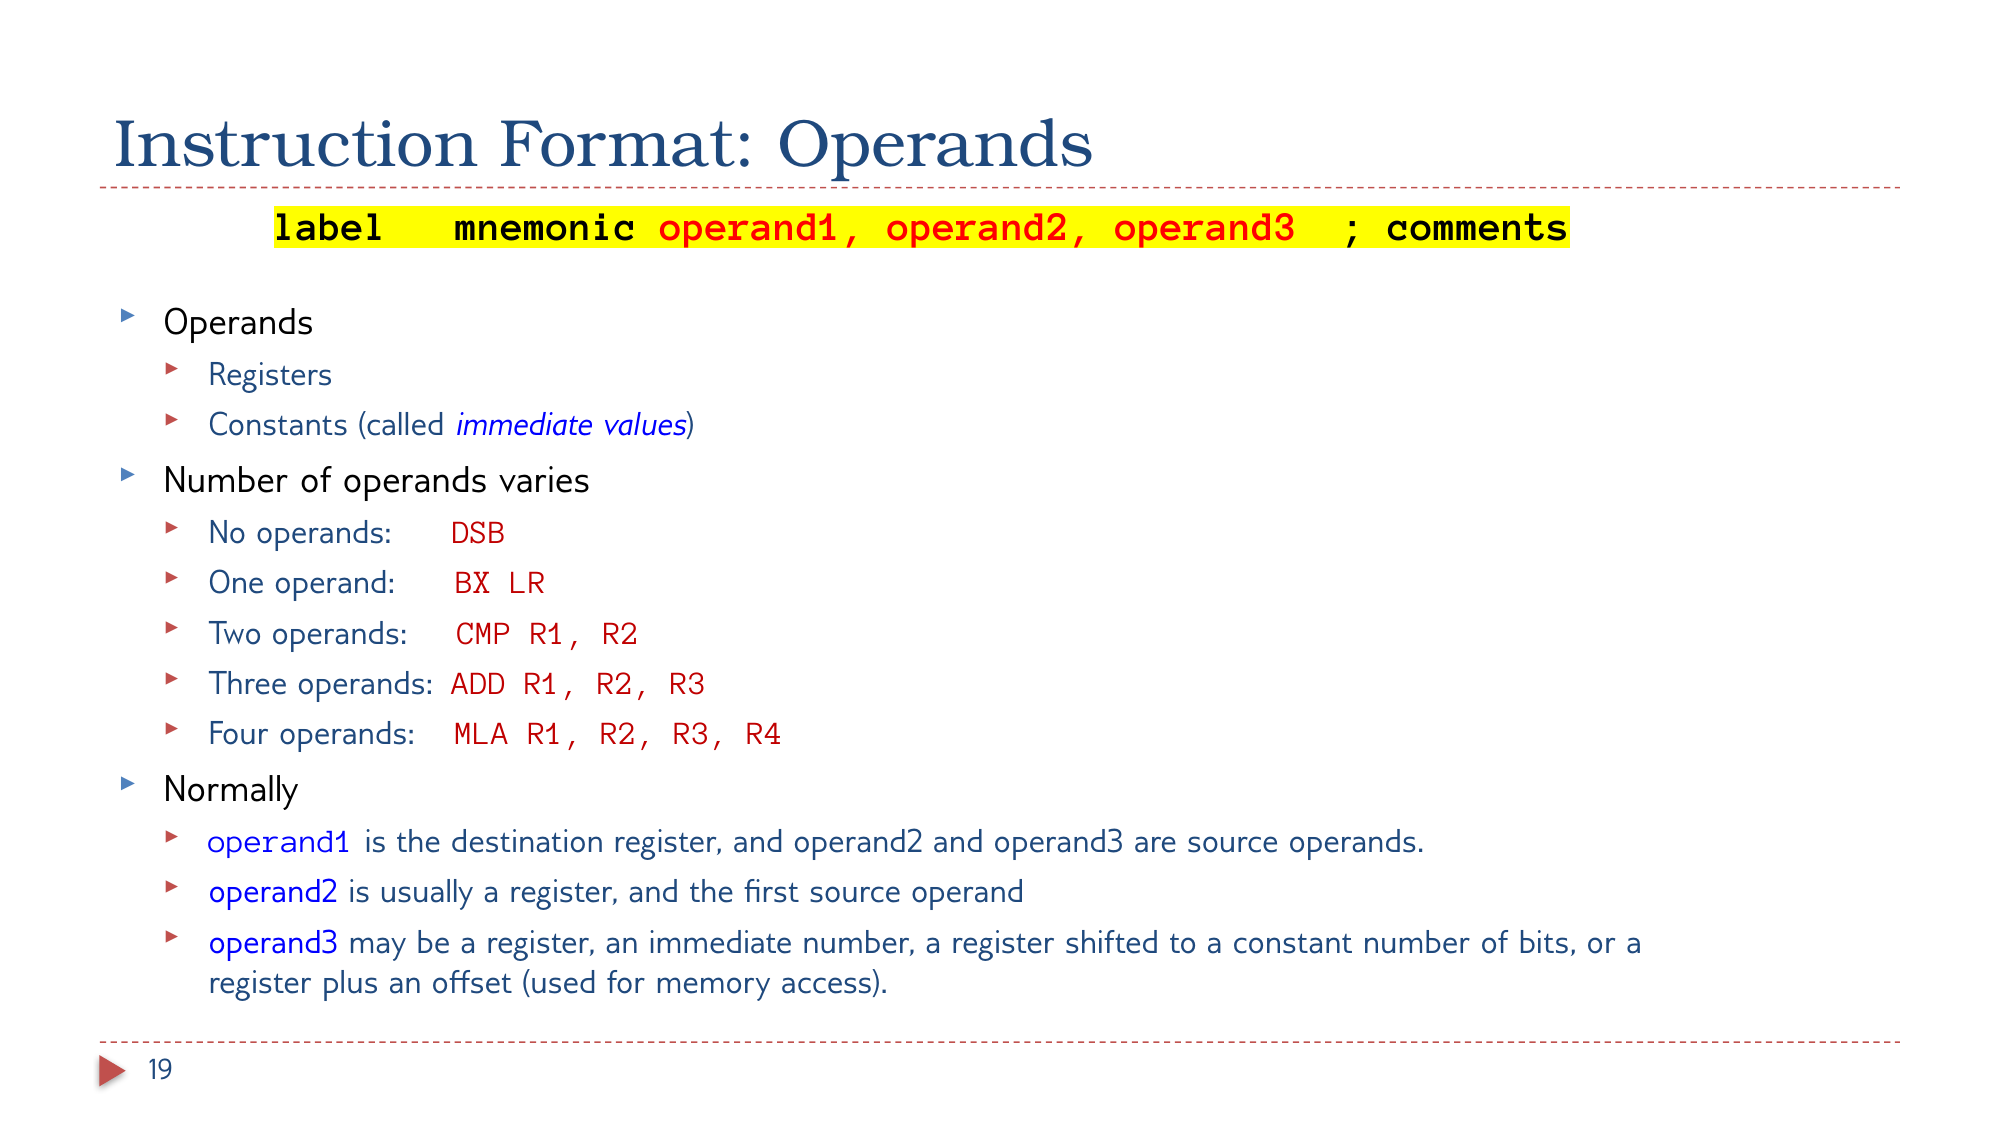

# Instruction Format: Operands
| label mnemonic operand1, operand2, operand3 ; comments |
| --- |
Operands
Registers
Constants (called immediate values)
Number of operands varies
No operands:      DSB
One operand:      BX LR
Two operands:     CMP R1, R2
Three operands: ADD R1, R2, R3
Four operands:    MLA R1, R2, R3, R4
Normally
operand1 is the destination register, and operand2 and operand3 are source operands.
operand2 is usually a register, and the first source operand
operand3 may be a register, an immediate number, a register shifted to a constant number of bits, or a register plus an offset (used for memory access).

19